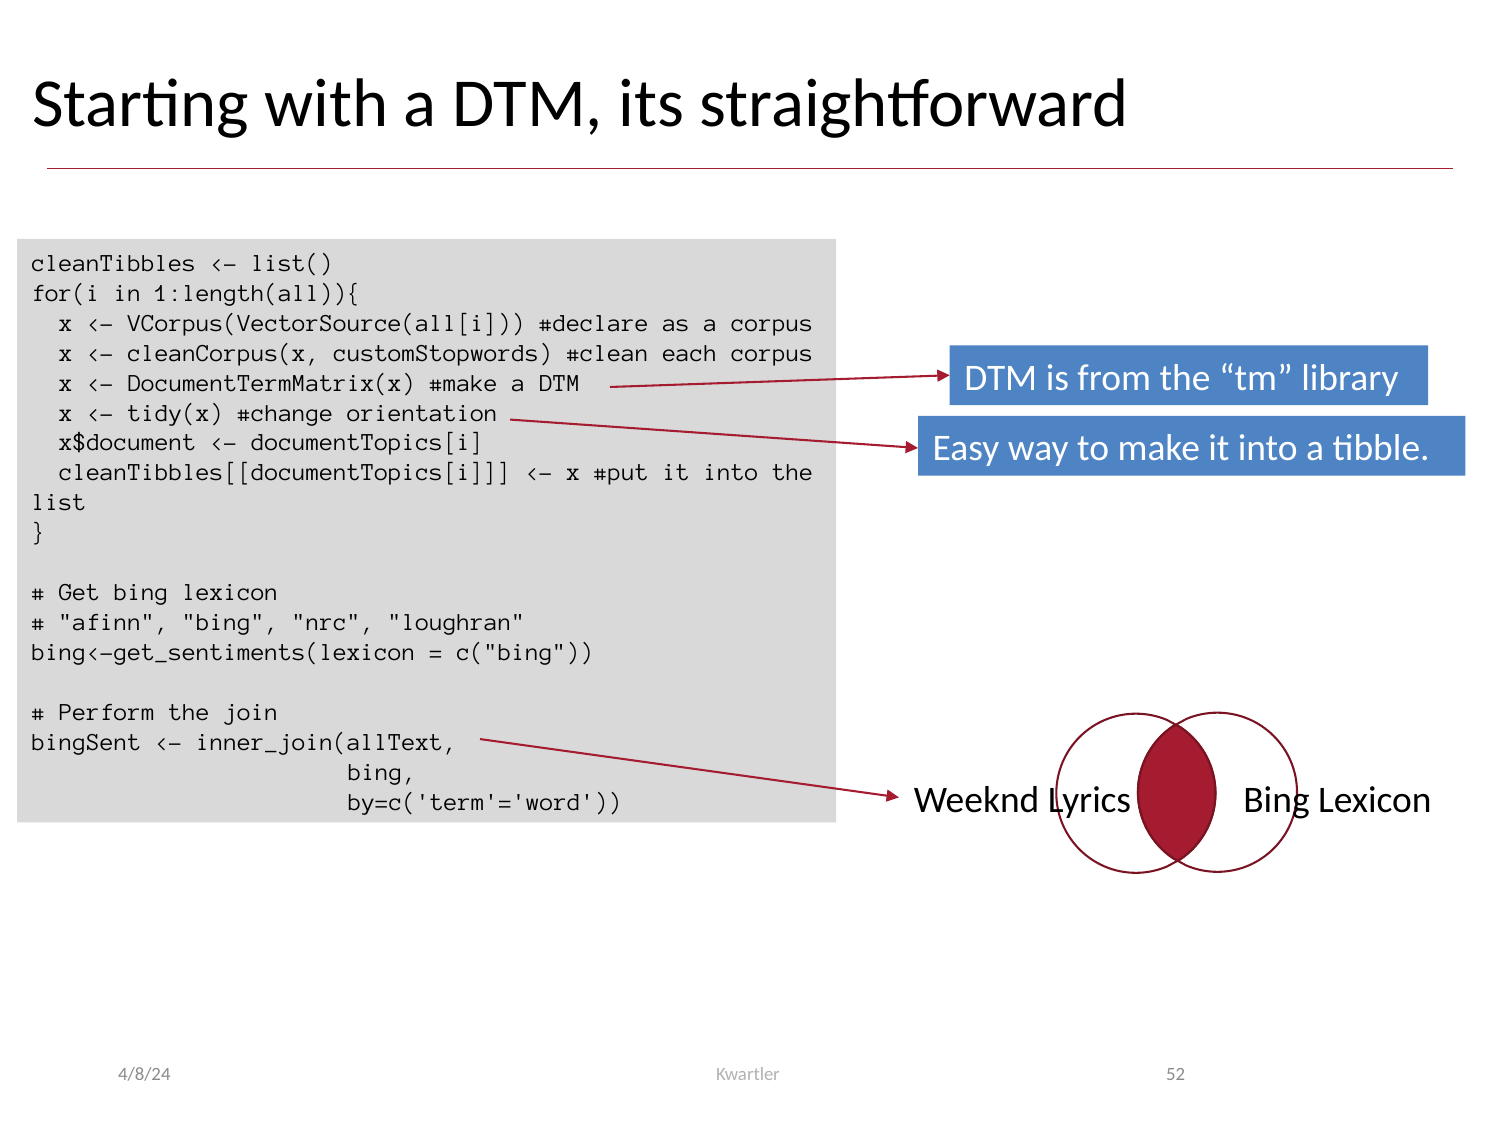

# Starting with a DTM, its straightforward
cleanTibbles <- list()
for(i in 1:length(all)){
  x <- VCorpus(VectorSource(all[i])) #declare as a corpus
  x <- cleanCorpus(x, customStopwords) #clean each corpus
  x <- DocumentTermMatrix(x) #make a DTM
  x <- tidy(x) #change orientation
  x$document <- documentTopics[i]
  cleanTibbles[[documentTopics[i]]] <- x #put it into the list
}

# Get bing lexicon
# "afinn", "bing", "nrc", "loughran"
bing<-get_sentiments(lexicon = c("bing"))

# Perform the join
bingSent <- inner_join(allText,
                       bing,
                       by=c('term'='word'))
DTM is from the “tm” library
Easy way to make it into a tibble.

Weeknd Lyrics
Bing Lexicon
4/8/24
Kwartler
52